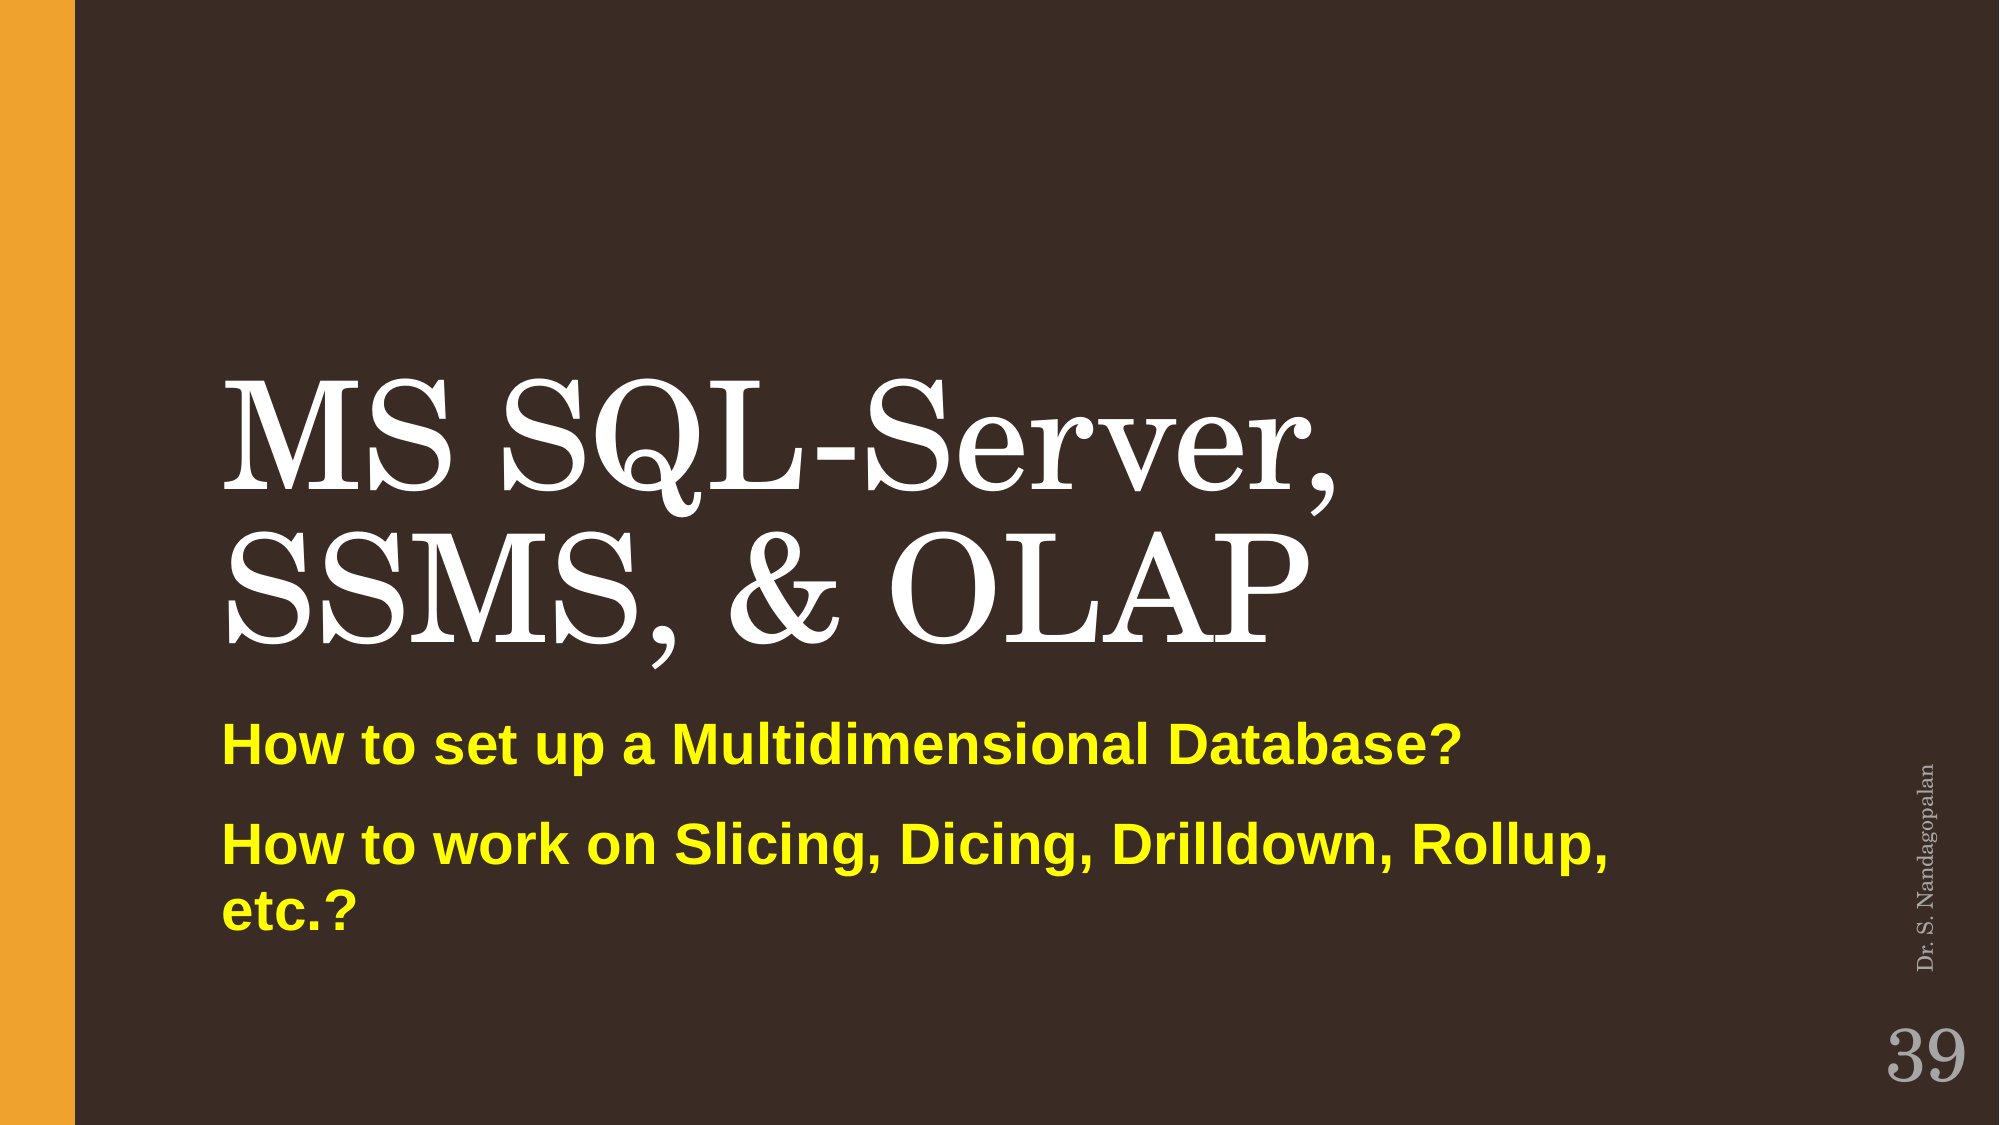

# MS SQL-Server, SSMS, & OLAP
Dr. S. Nandagopalan
How to set up a Multidimensional Database?
How to work on Slicing, Dicing, Drilldown, Rollup, etc.?
39